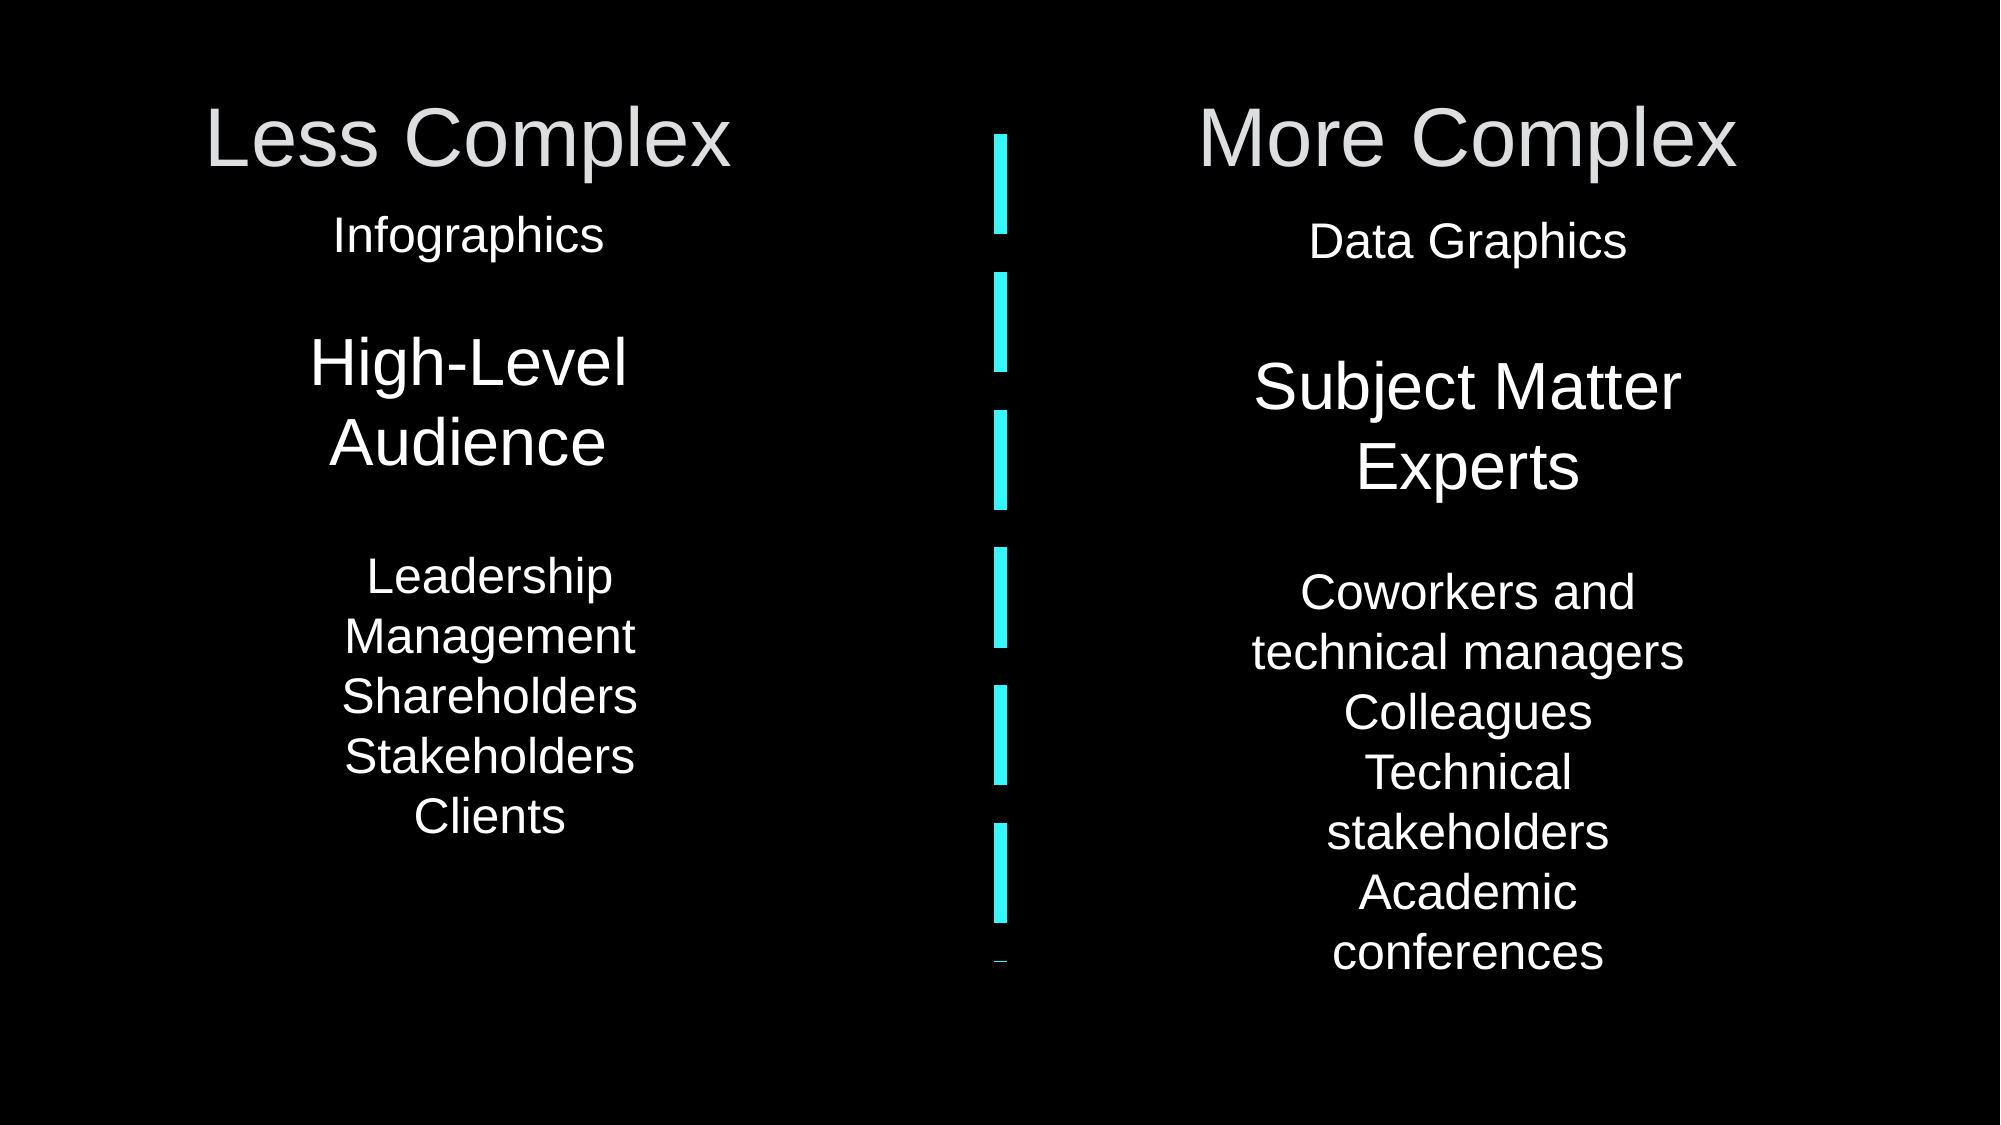

Less Complex
More Complex
Infographics
Data Graphics
High-Level Audience
Subject Matter Experts
Leadership
Management
Shareholders
Stakeholders
Clients
Coworkers and technical managers
Colleagues
Technical stakeholders
Academic conferences